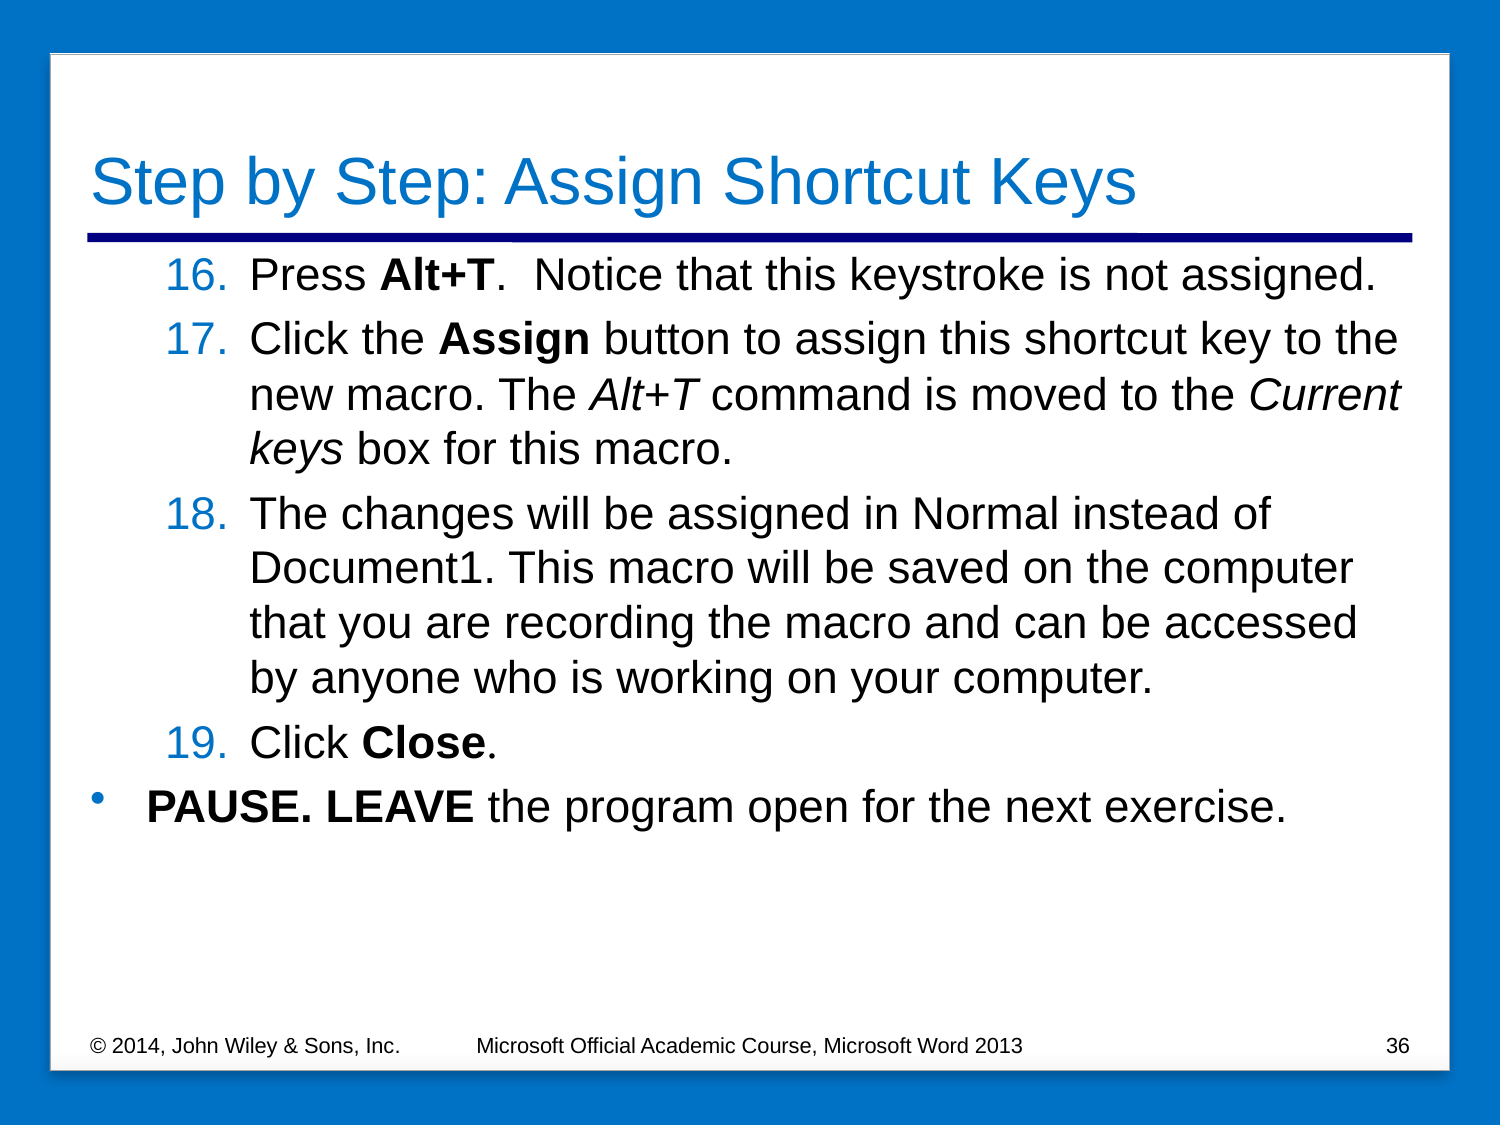

# Step by Step: Assign Shortcut Keys
Press Alt+T.  Notice that this keystroke is not assigned.
Click the Assign button to assign this shortcut key to the new macro. The Alt+T command is moved to the Current keys box for this macro.
The changes will be assigned in Normal instead of Document1. This macro will be saved on the computer that you are recording the macro and can be accessed by anyone who is working on your computer.
Click Close.
PAUSE. LEAVE the program open for the next exercise.
© 2014, John Wiley & Sons, Inc.
Microsoft Official Academic Course, Microsoft Word 2013
36